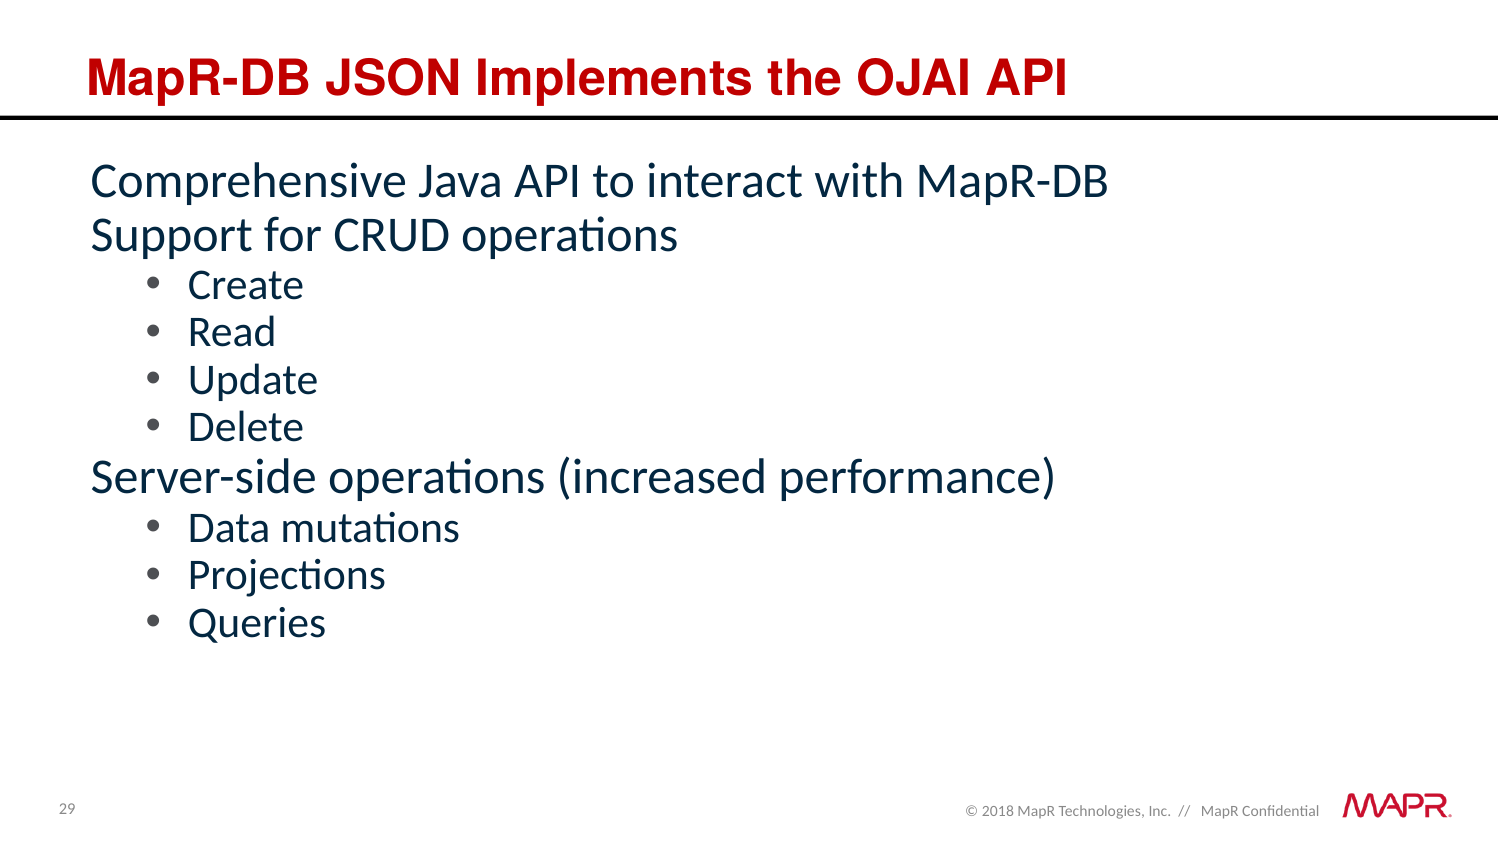

MapR-DB JSON Implements the OJAI API
Comprehensive Java API to interact with MapR-DB
Support for CRUD operations
Create
Read
Update
Delete
Server-side operations (increased performance)
Data mutations
Projections
Queries